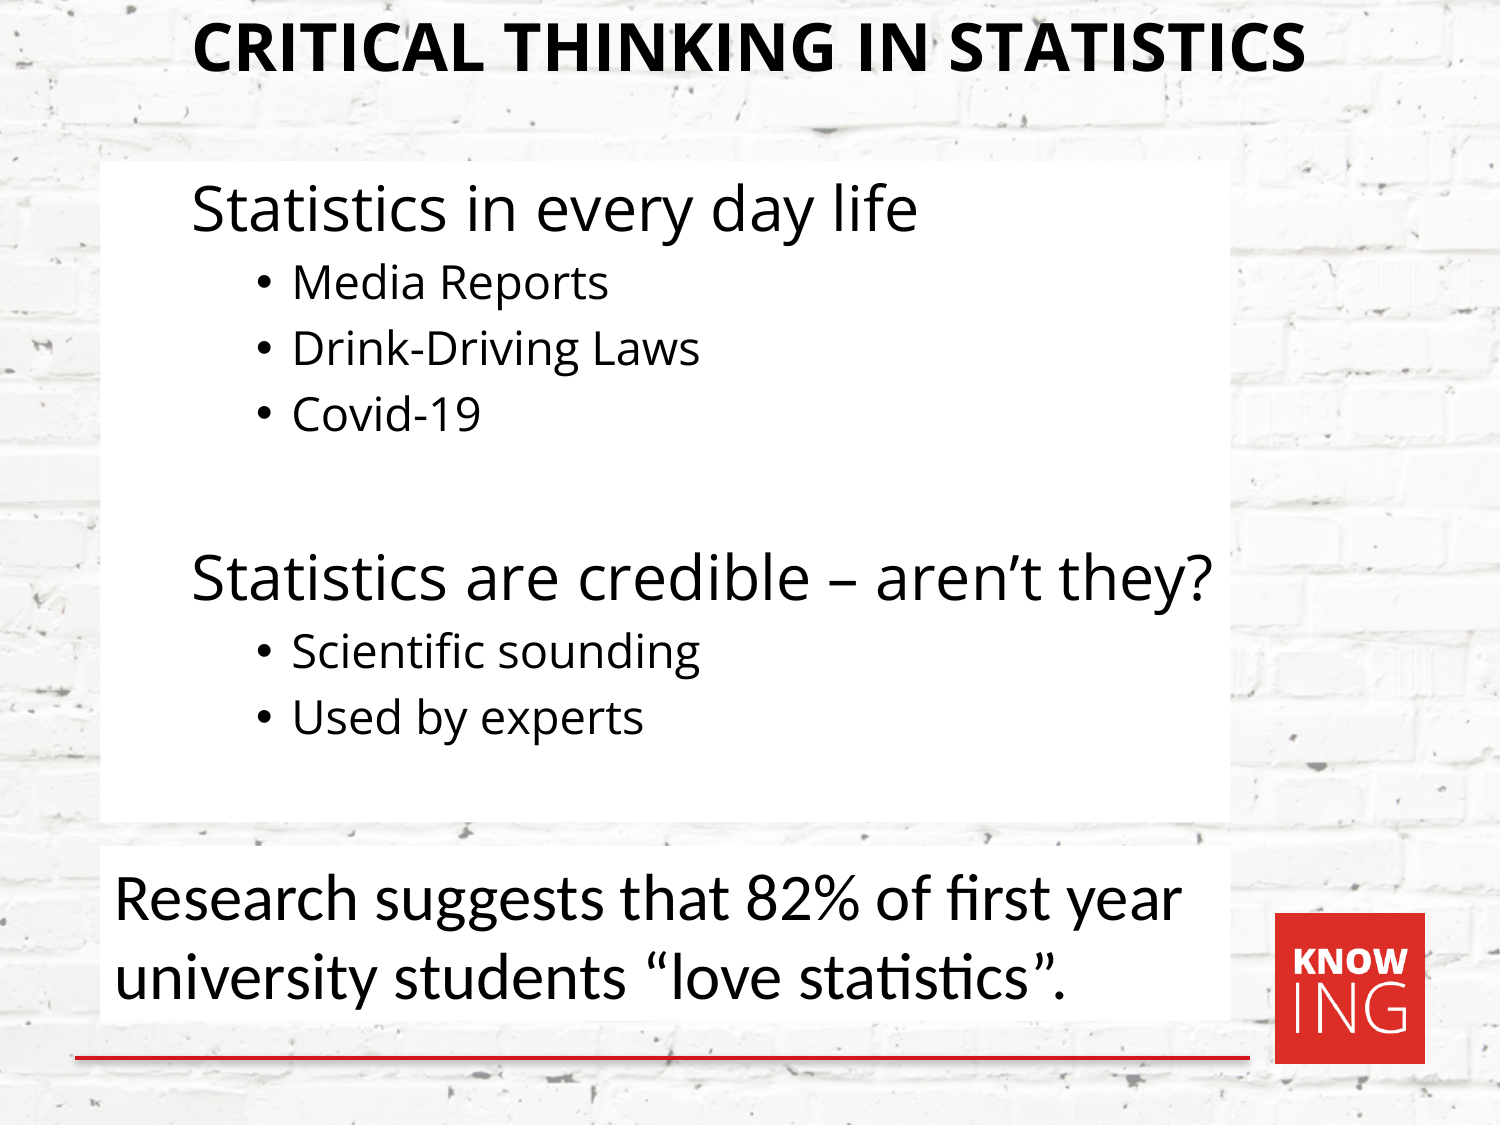

# CRITICAL THINKING IN STATISTICS
Statistics in every day life
Media Reports
Drink-Driving Laws
Covid-19

Statistics are credible – aren’t they?
Scientific sounding
Used by experts

Research suggests that 82% of first year university students “hate statistics”.
Research suggests that 82% of first year university students “love statistics”.